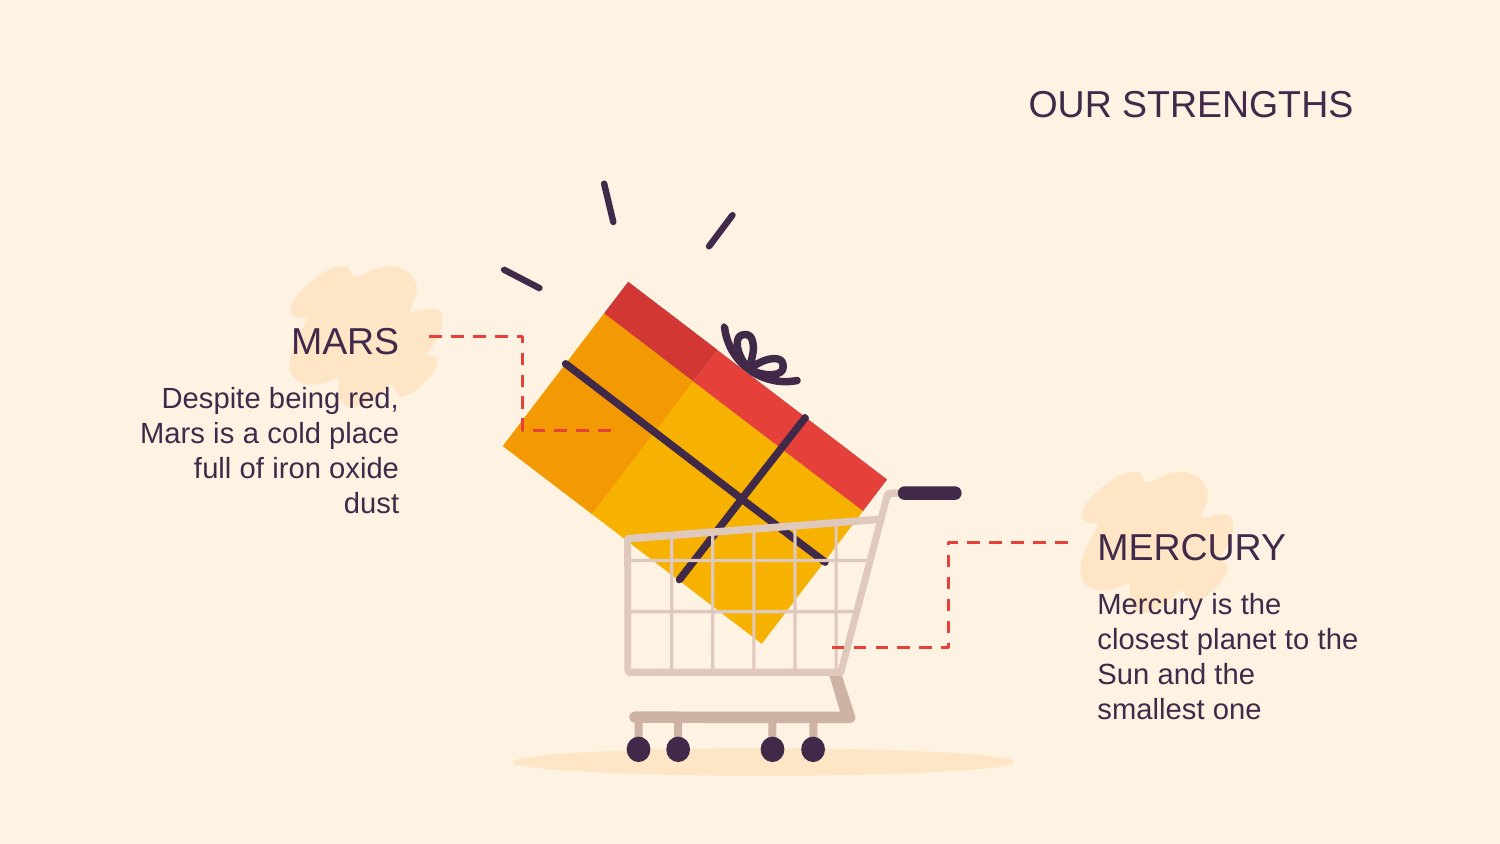

# OUR STRENGTHS

MARS
Despite being red, Mars is a cold place full of iron oxide dust

MERCURY
Mercury is the closest planet to the Sun and the smallest one